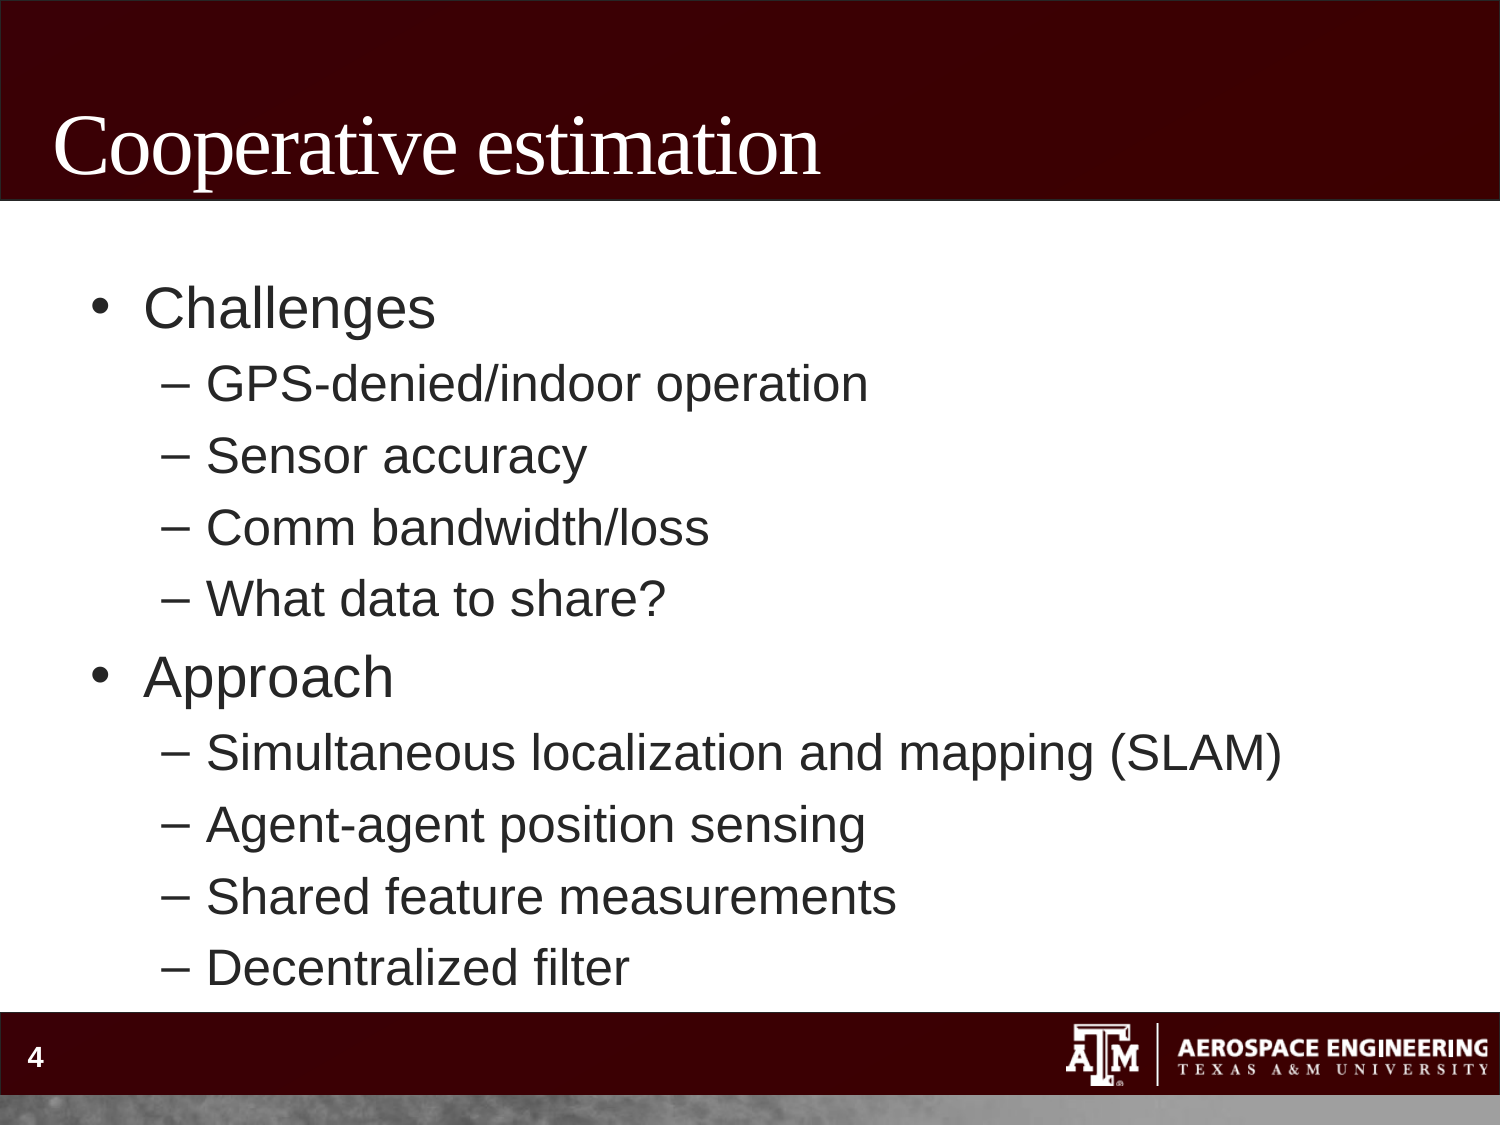

# Cooperative estimation
Challenges
GPS-denied/indoor operation
Sensor accuracy
Comm bandwidth/loss
What data to share?
Approach
Simultaneous localization and mapping (SLAM)
Agent-agent position sensing
Shared feature measurements
Decentralized filter

4